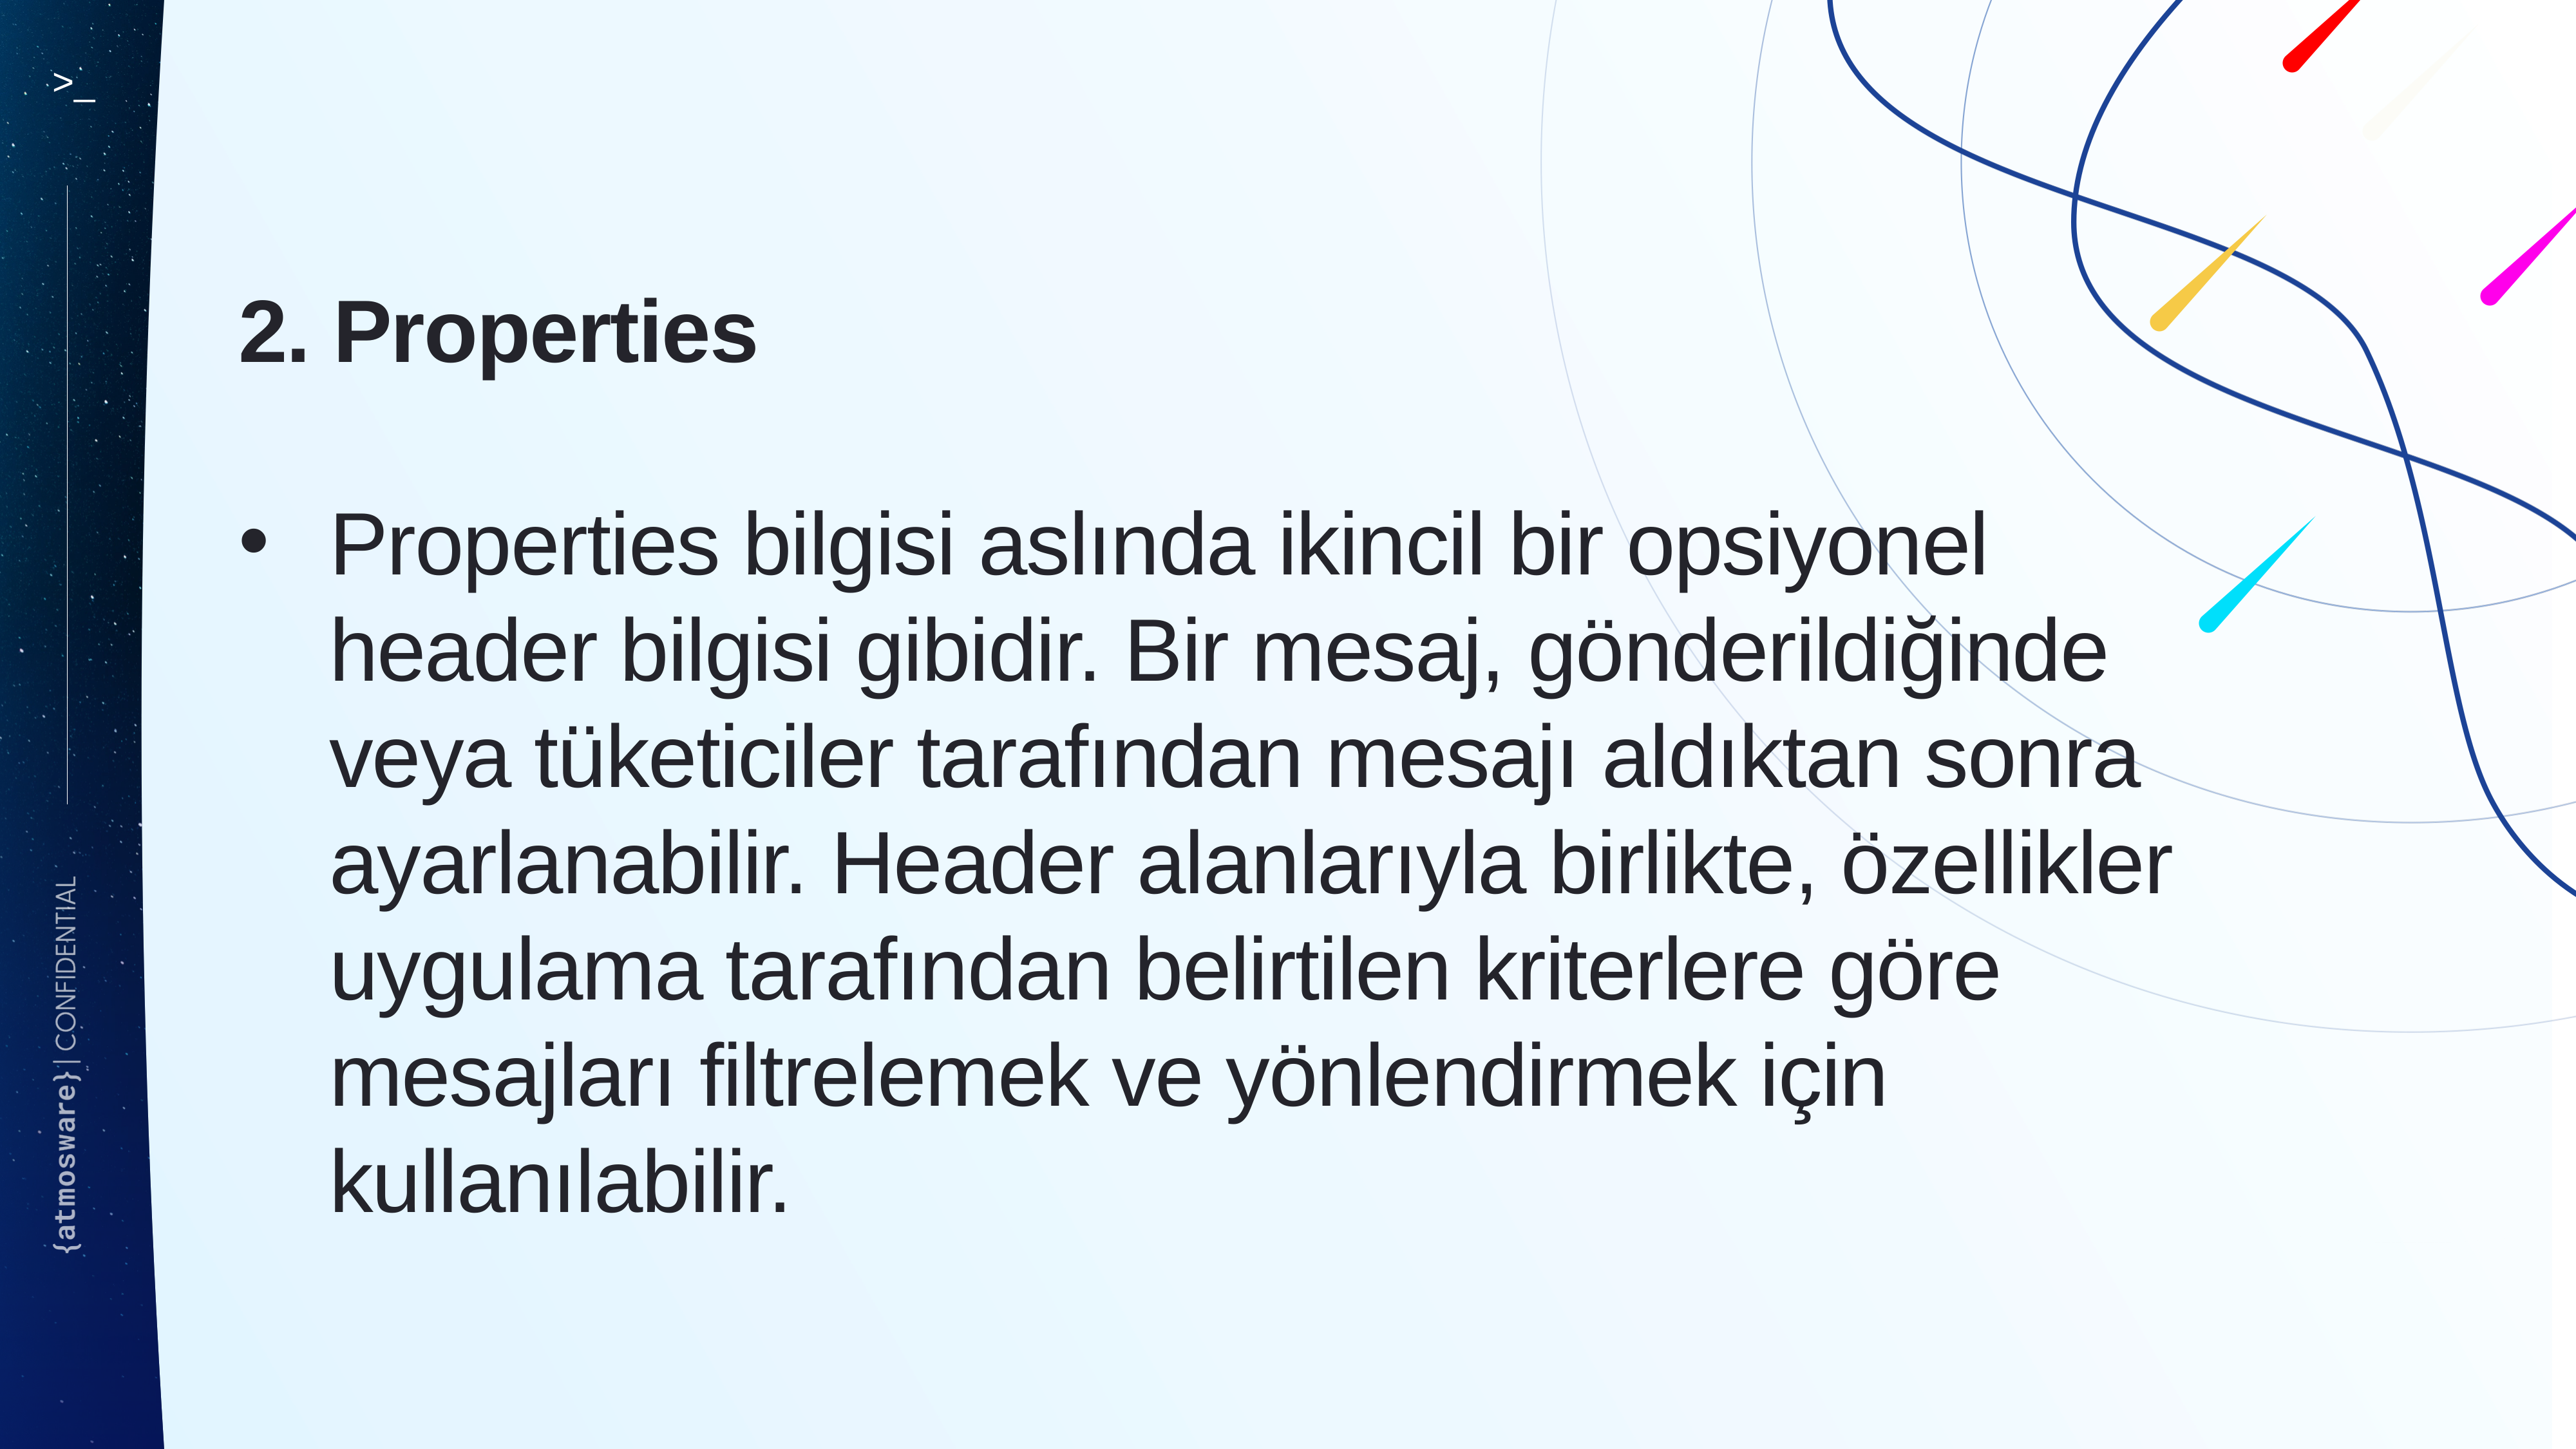

2. Properties

Properties bilgisi aslında ikincil bir opsiyonel header bilgisi gibidir. Bir mesaj, gönderildiğinde veya tüketiciler tarafından mesajı aldıktan sonra ayarlanabilir. Header alanlarıyla birlikte, özellikler uygulama tarafından belirtilen kriterlere göre mesajları filtrelemek ve yönlendirmek için kullanılabilir.